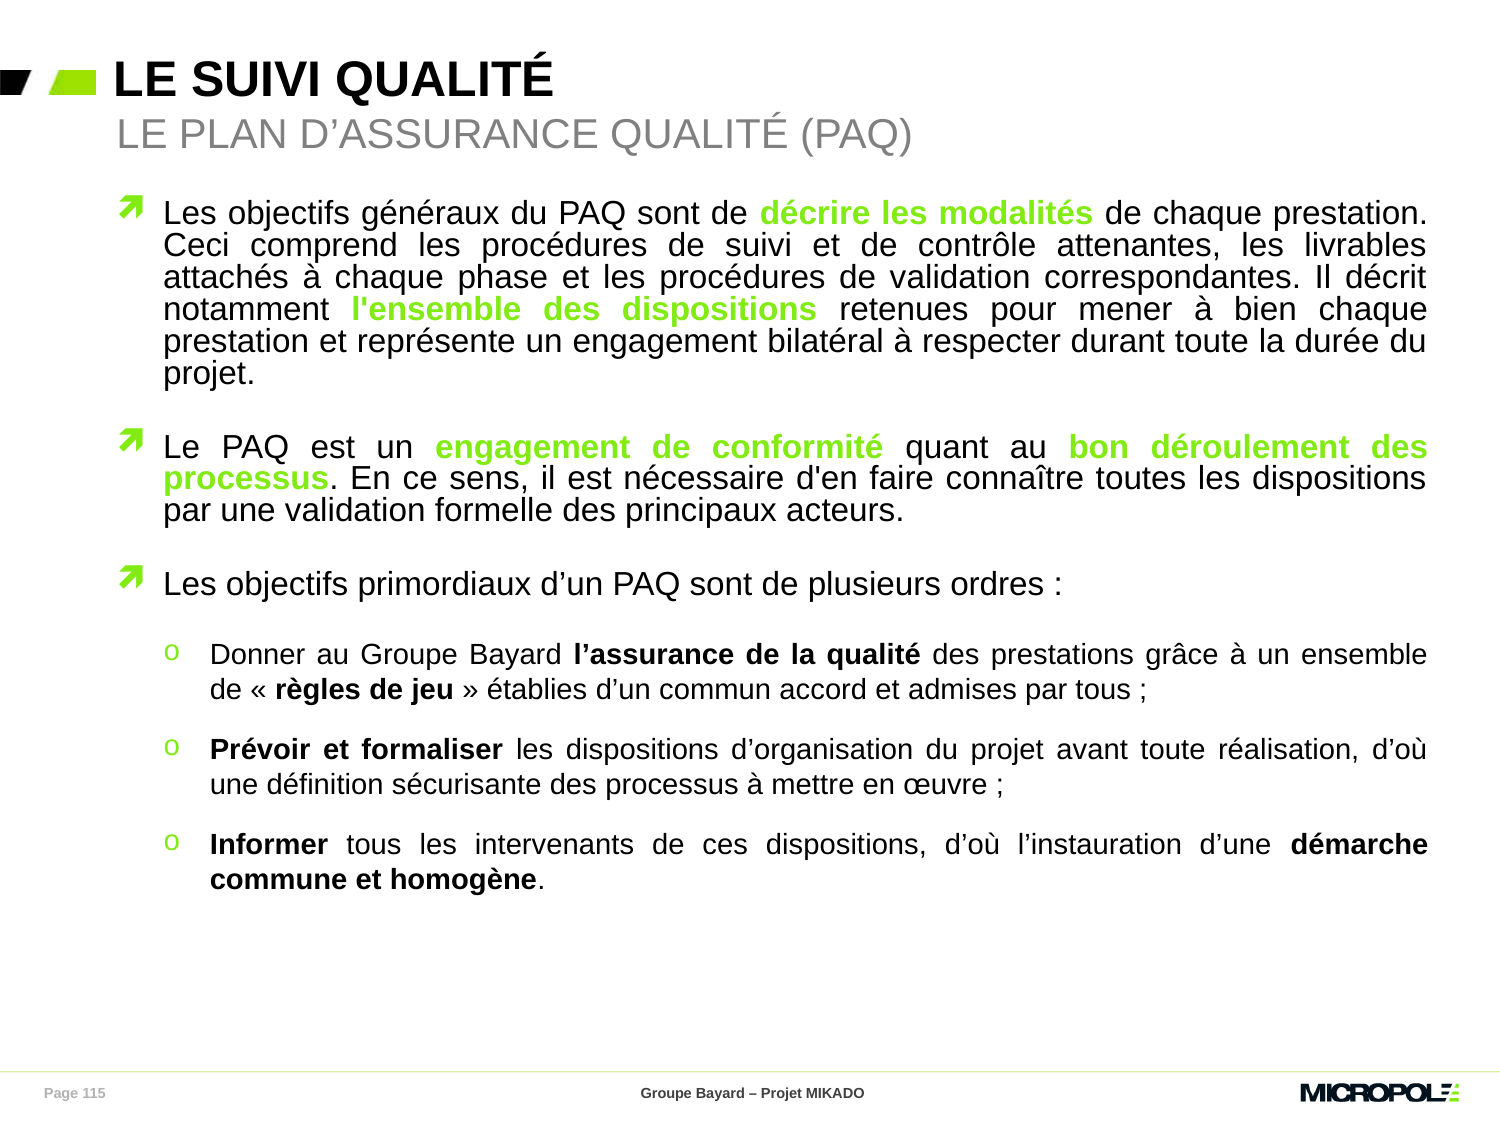

# Le suivi qualité
Le Plan d’Assurance Qualité (PAQ)
Les objectifs généraux du PAQ sont de décrire les modalités de chaque prestation. Ceci comprend les procédures de suivi et de contrôle attenantes, les livrables attachés à chaque phase et les procédures de validation correspondantes. Il décrit notamment l'ensemble des dispositions retenues pour mener à bien chaque prestation et représente un engagement bilatéral à respecter durant toute la durée du projet.
Le PAQ est un engagement de conformité quant au bon déroulement des processus. En ce sens, il est nécessaire d'en faire connaître toutes les dispositions par une validation formelle des principaux acteurs.
Les objectifs primordiaux d’un PAQ sont de plusieurs ordres :
Donner au Groupe Bayard l’assurance de la qualité des prestations grâce à un ensemble de « règles de jeu » établies d’un commun accord et admises par tous ;
Prévoir et formaliser les dispositions d’organisation du projet avant toute réalisation, d’où une définition sécurisante des processus à mettre en œuvre ;
Informer tous les intervenants de ces dispositions, d’où l’instauration d’une démarche commune et homogène.

Page 115
Groupe Bayard – Projet MIKADO